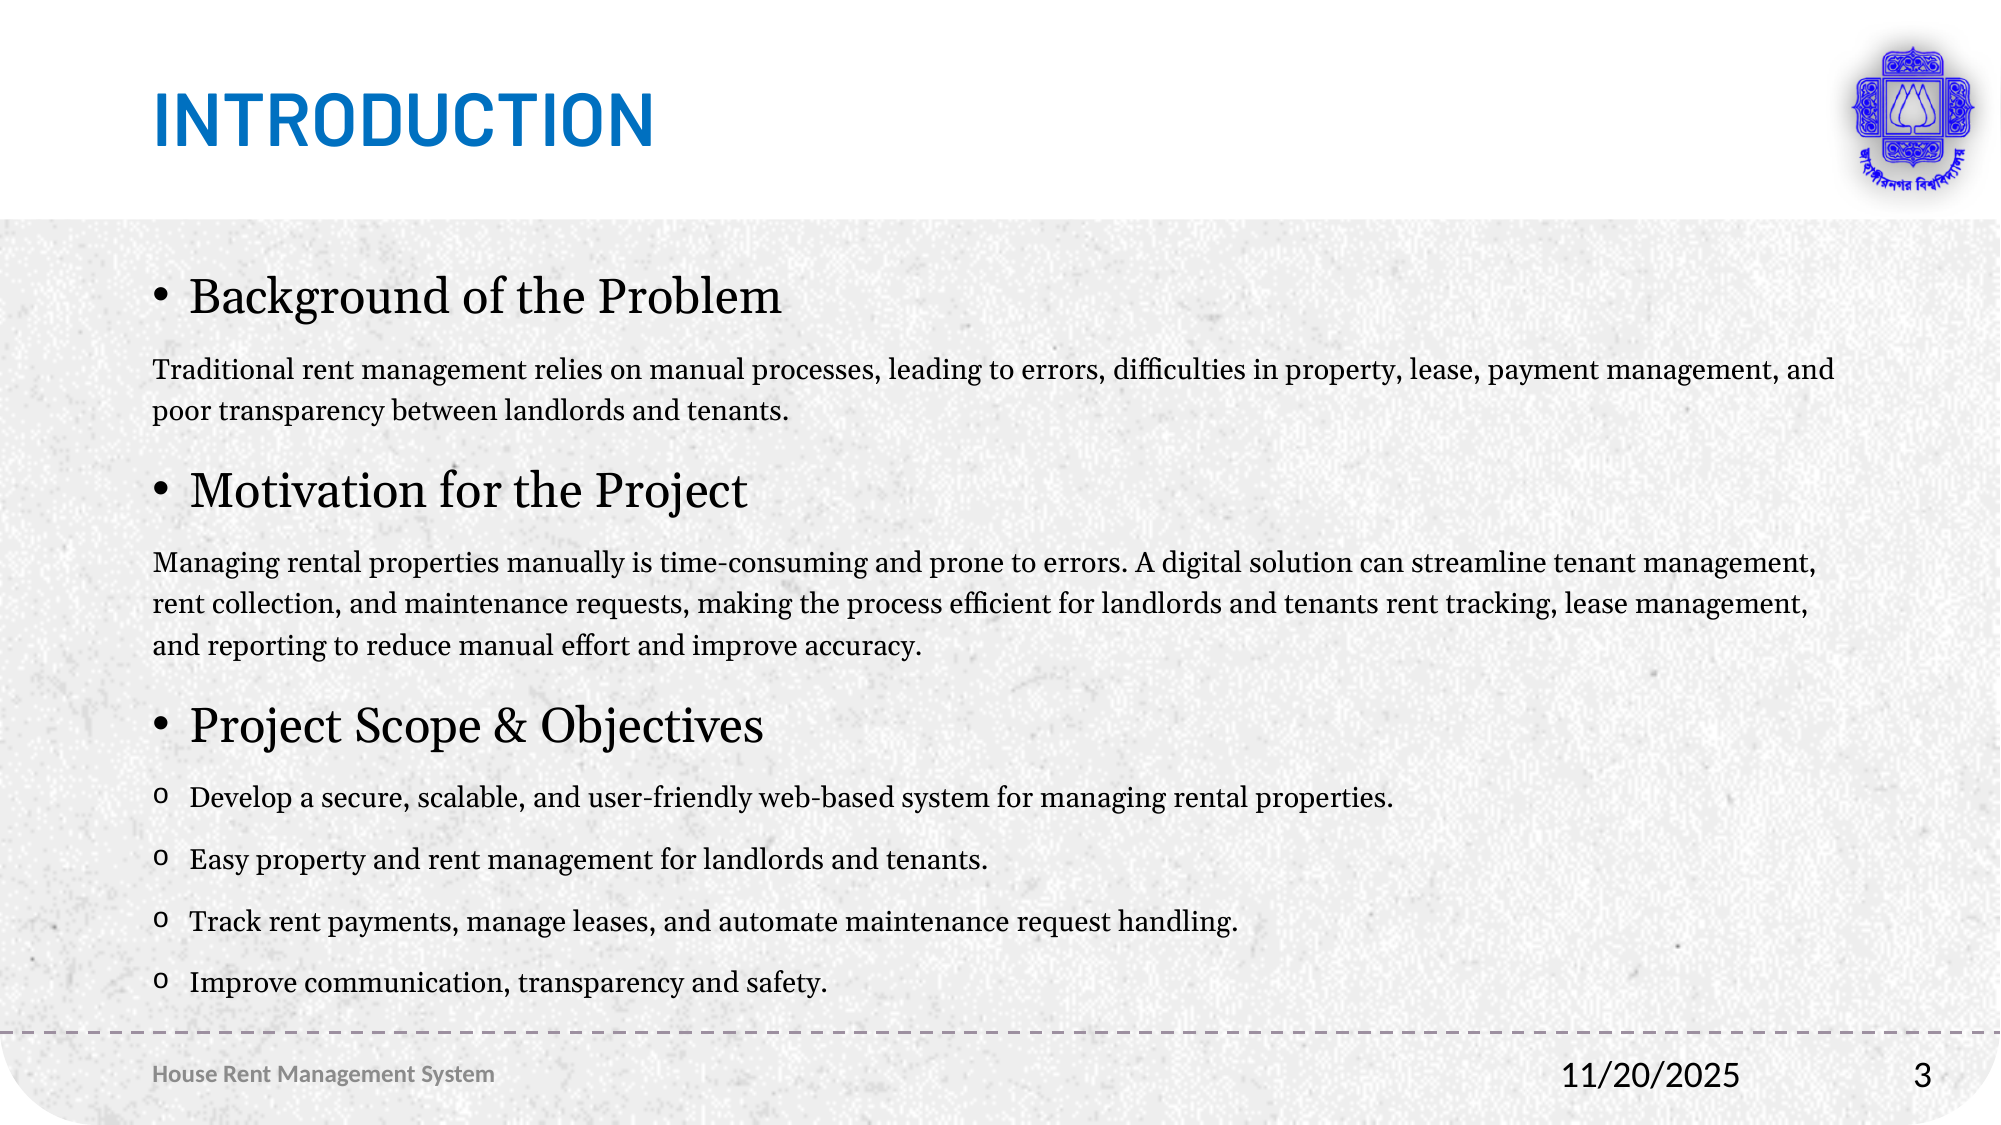

# Introduction
Background of the Problem
Traditional rent management relies on manual processes, leading to errors, difficulties in property, lease, payment management, and poor transparency between landlords and tenants.
Motivation for the Project
Managing rental properties manually is time-consuming and prone to errors. A digital solution can streamline tenant management, rent collection, and maintenance requests, making the process efficient for landlords and tenants rent tracking, lease management, and reporting to reduce manual effort and improve accuracy.
Project Scope & Objectives
Develop a secure, scalable, and user-friendly web-based system for managing rental properties.
Easy property and rent management for landlords and tenants.
Track rent payments, manage leases, and automate maintenance request handling.
Improve communication, transparency and safety.

House Rent Management System
3